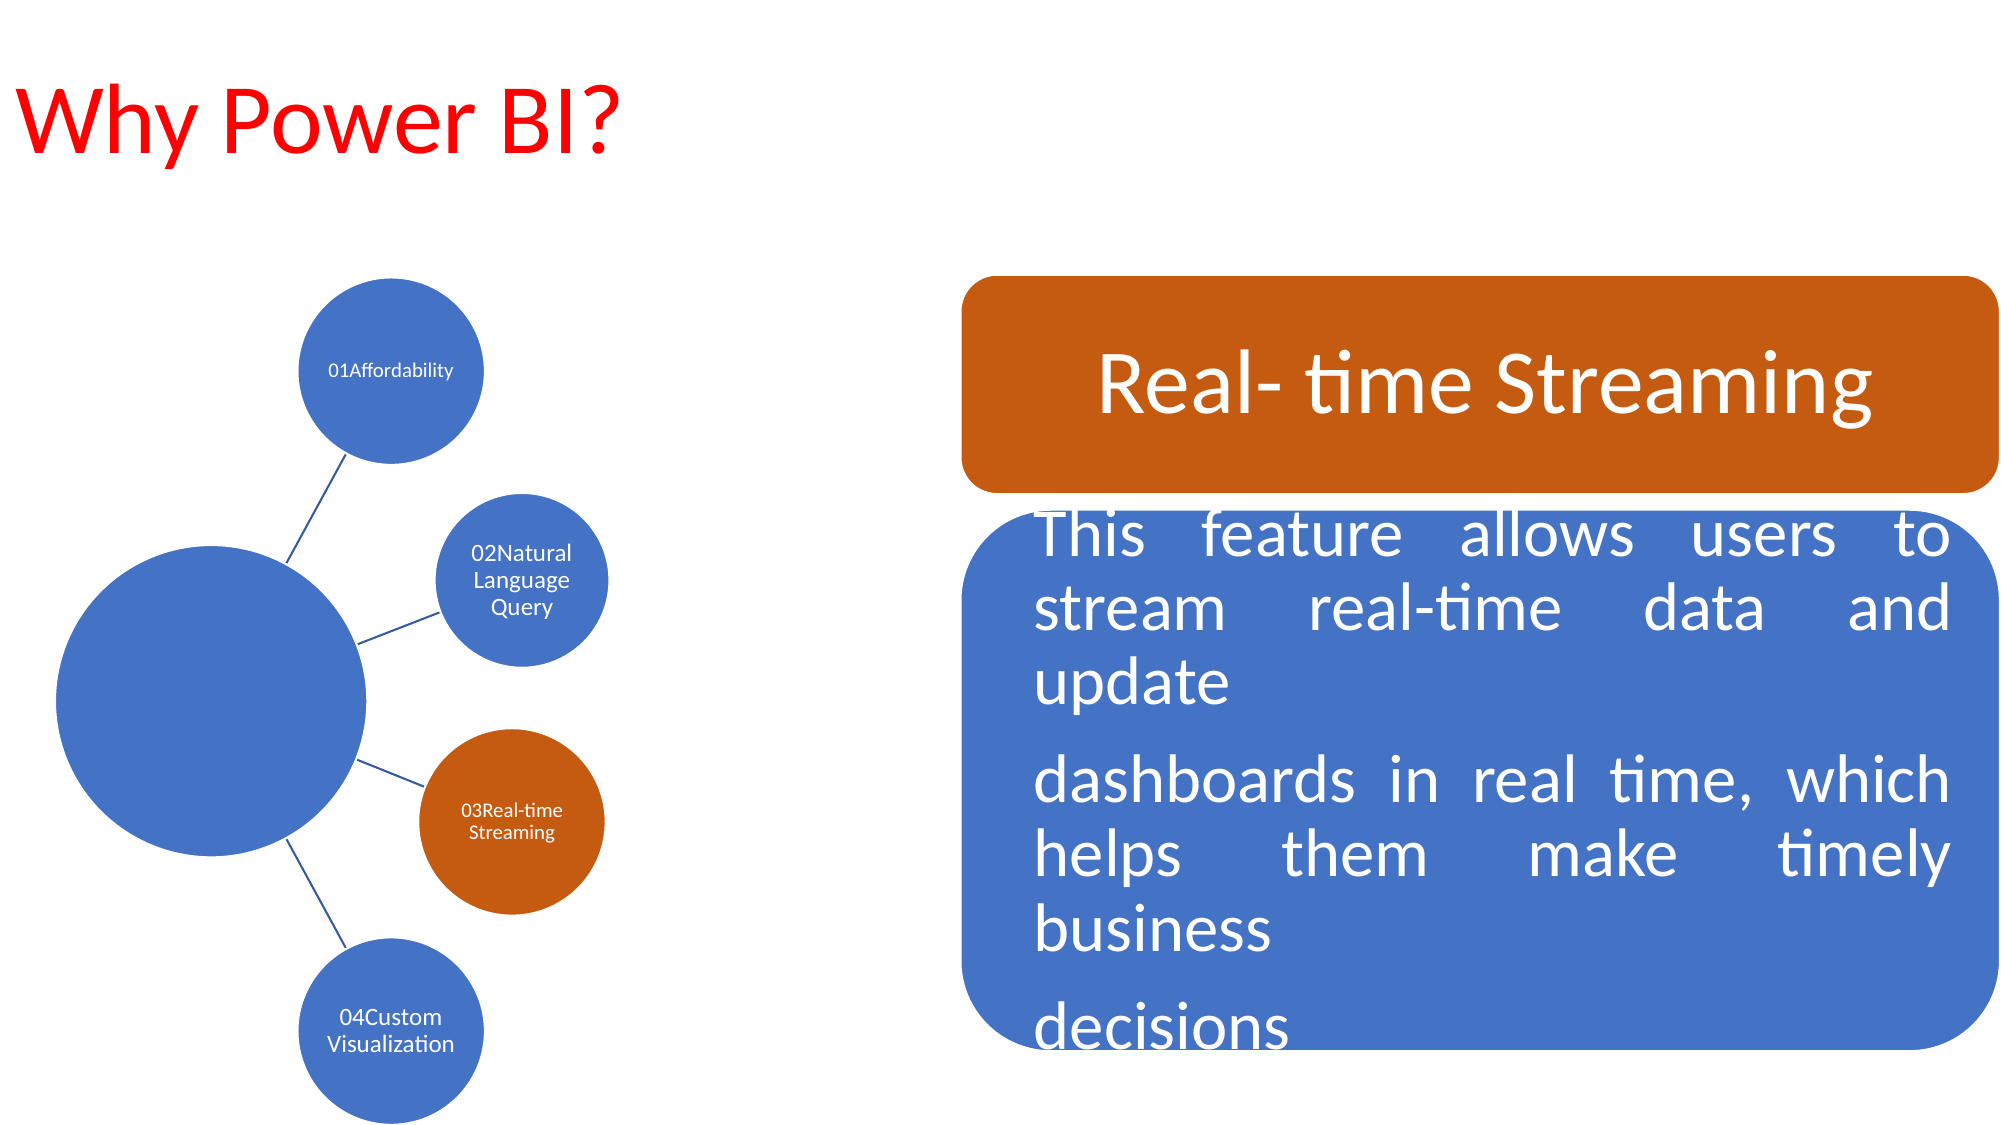

# Why Power BI?
Real- time Streaming
This feature allows users to stream real-time data and update
dashboards in real time, which helps them make timely business
decisions
01Affordability
02Natural Language Query
03Real-time Streaming
04Custom Visualization